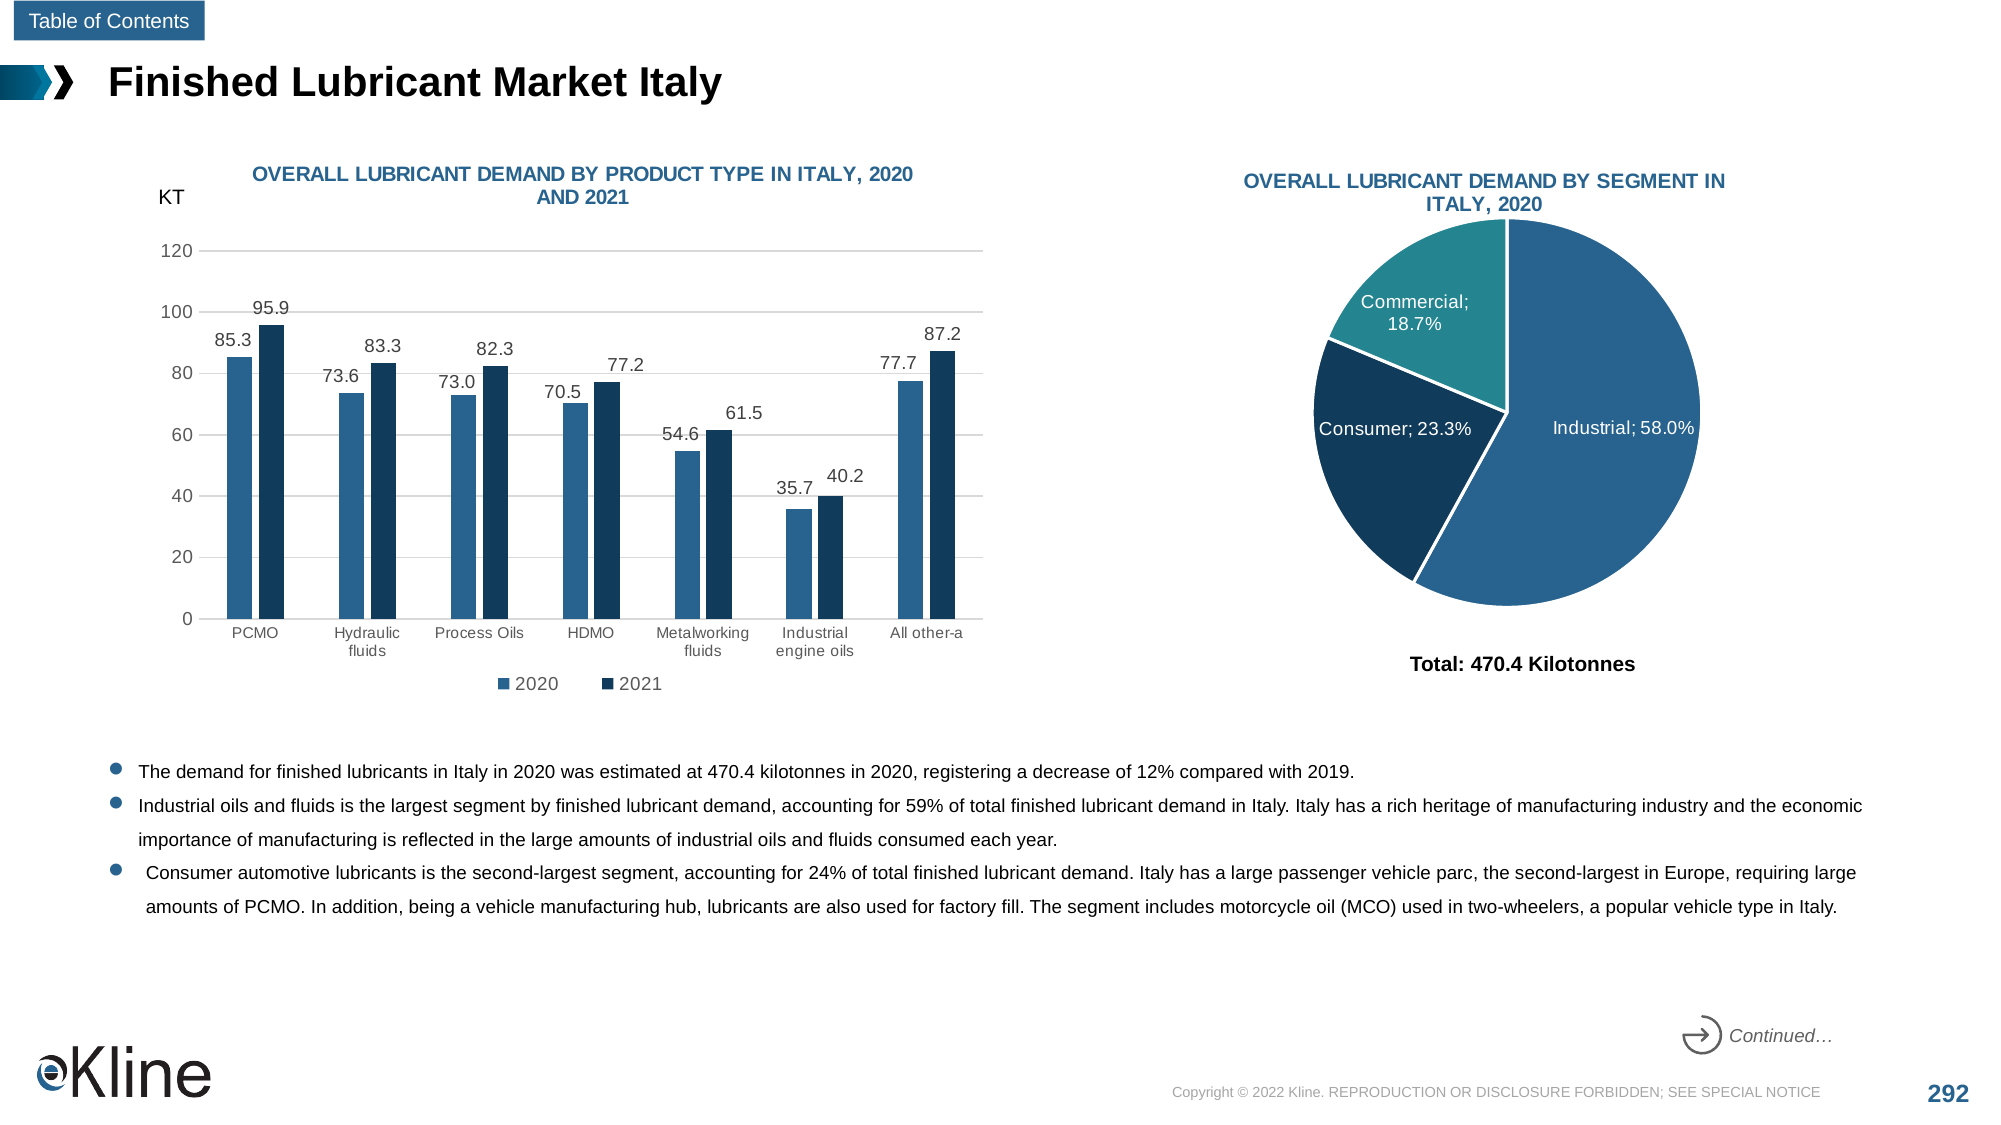

# Finished Lubricant Market Italy

### Chart: OVERALL LUBRICANT DEMAND BY SEGMENT IN ITALY, 2020

| Category | Sales |
|---|---|
| Industrial | 0.58 |
| Consumer | 0.233 |
| Commercial | 0.187 |

### Chart: OVERALL LUBRICANT DEMAND BY PRODUCT TYPE IN ITALY, 2020 AND 2021

| Category | 2020 | 2021 |
|---|---|---|
| PCMO | 85.3 | 95.8772 |
| Hydraulic fluids | 73.6 | 83.31519999999999 |
| Process Oils | 73.0 | 82.344 |
| HDMO | 70.5 | 77.1975 |
| Metalworking fluids | 54.6 | 61.479600000000005 |
| Industrial engine oils | 35.7 | 40.1982 |
| All other-a | 77.7 | 87.1794 |
KT
Total: 470.4 Kilotonnes
The demand for finished lubricants in Italy in 2020 was estimated at 470.4 kilotonnes in 2020, registering a decrease of 12% compared with 2019.
Industrial oils and fluids is the largest segment by finished lubricant demand, accounting for 59% of total finished lubricant demand in Italy. Italy has a rich heritage of manufacturing industry and the economic importance of manufacturing is reflected in the large amounts of industrial oils and fluids consumed each year.
Consumer automotive lubricants is the second-largest segment, accounting for 24% of total finished lubricant demand. Italy has a large passenger vehicle parc, the second-largest in Europe, requiring large amounts of PCMO. In addition, being a vehicle manufacturing hub, lubricants are also used for factory fill. The segment includes motorcycle oil (MCO) used in two-wheelers, a popular vehicle type in Italy.

Continued…